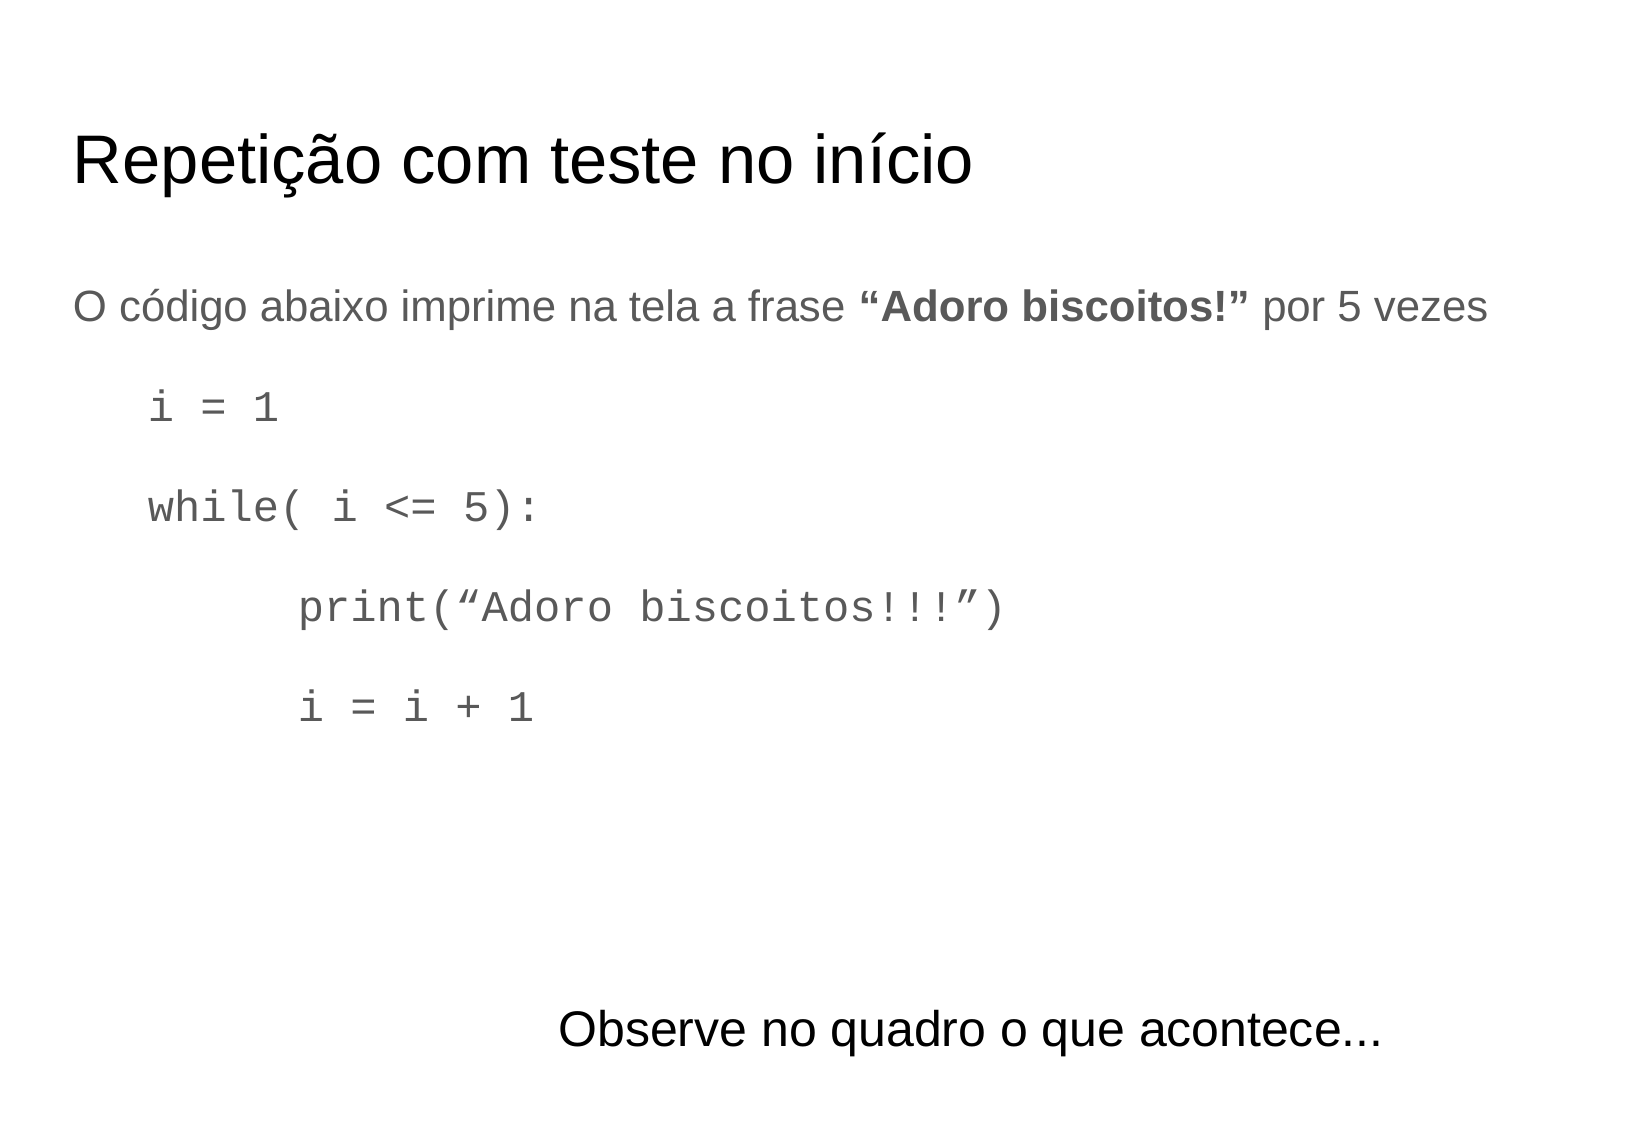

# Repetição com teste no início
O código abaixo imprime na tela a frase “Adoro biscoitos!” por 5 vezes
i = 1
while( i <= 5):
	print(“Adoro biscoitos!!!”)
	i = i + 1

Observe no quadro o que acontece...